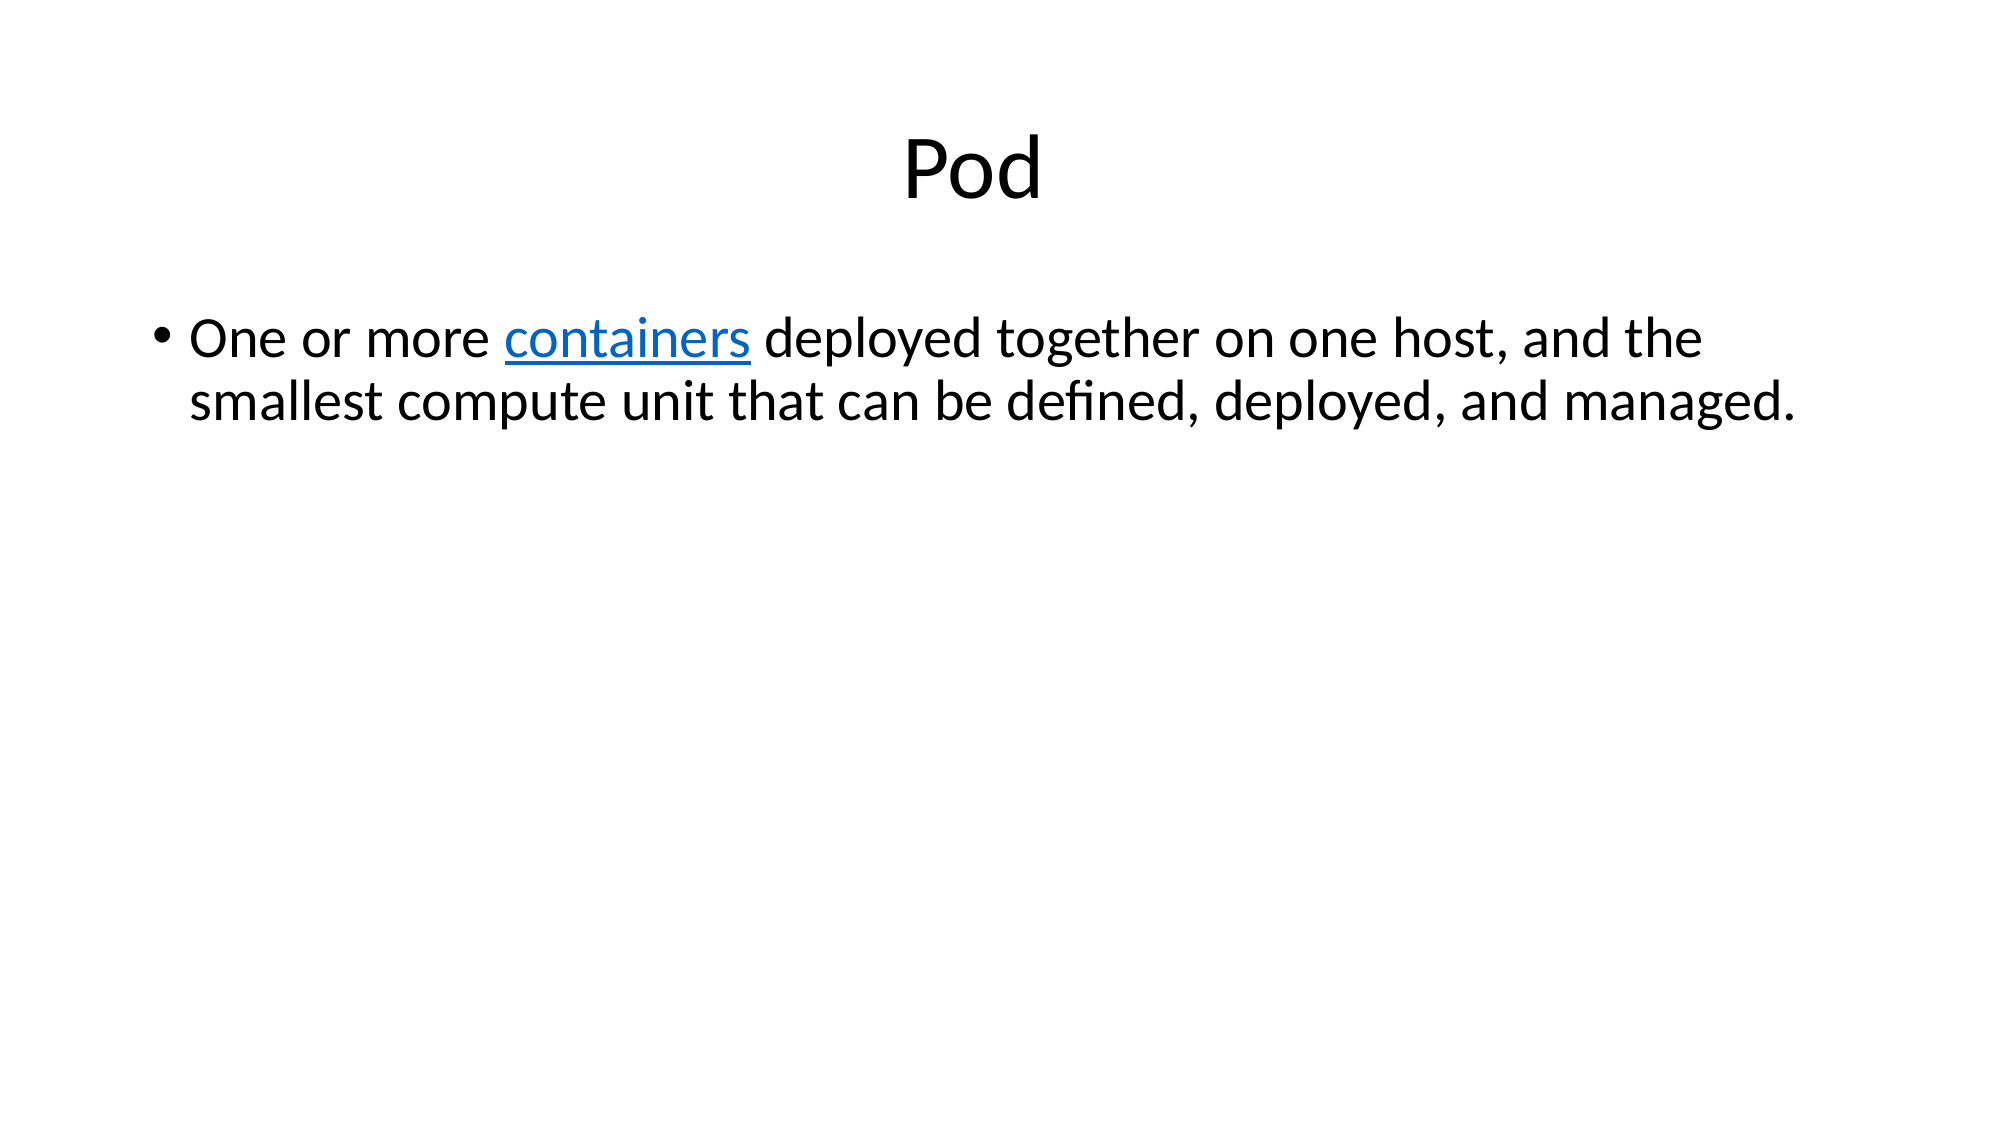

# Pod
One or more containers deployed together on one host, and the smallest compute unit that can be defined, deployed, and managed.